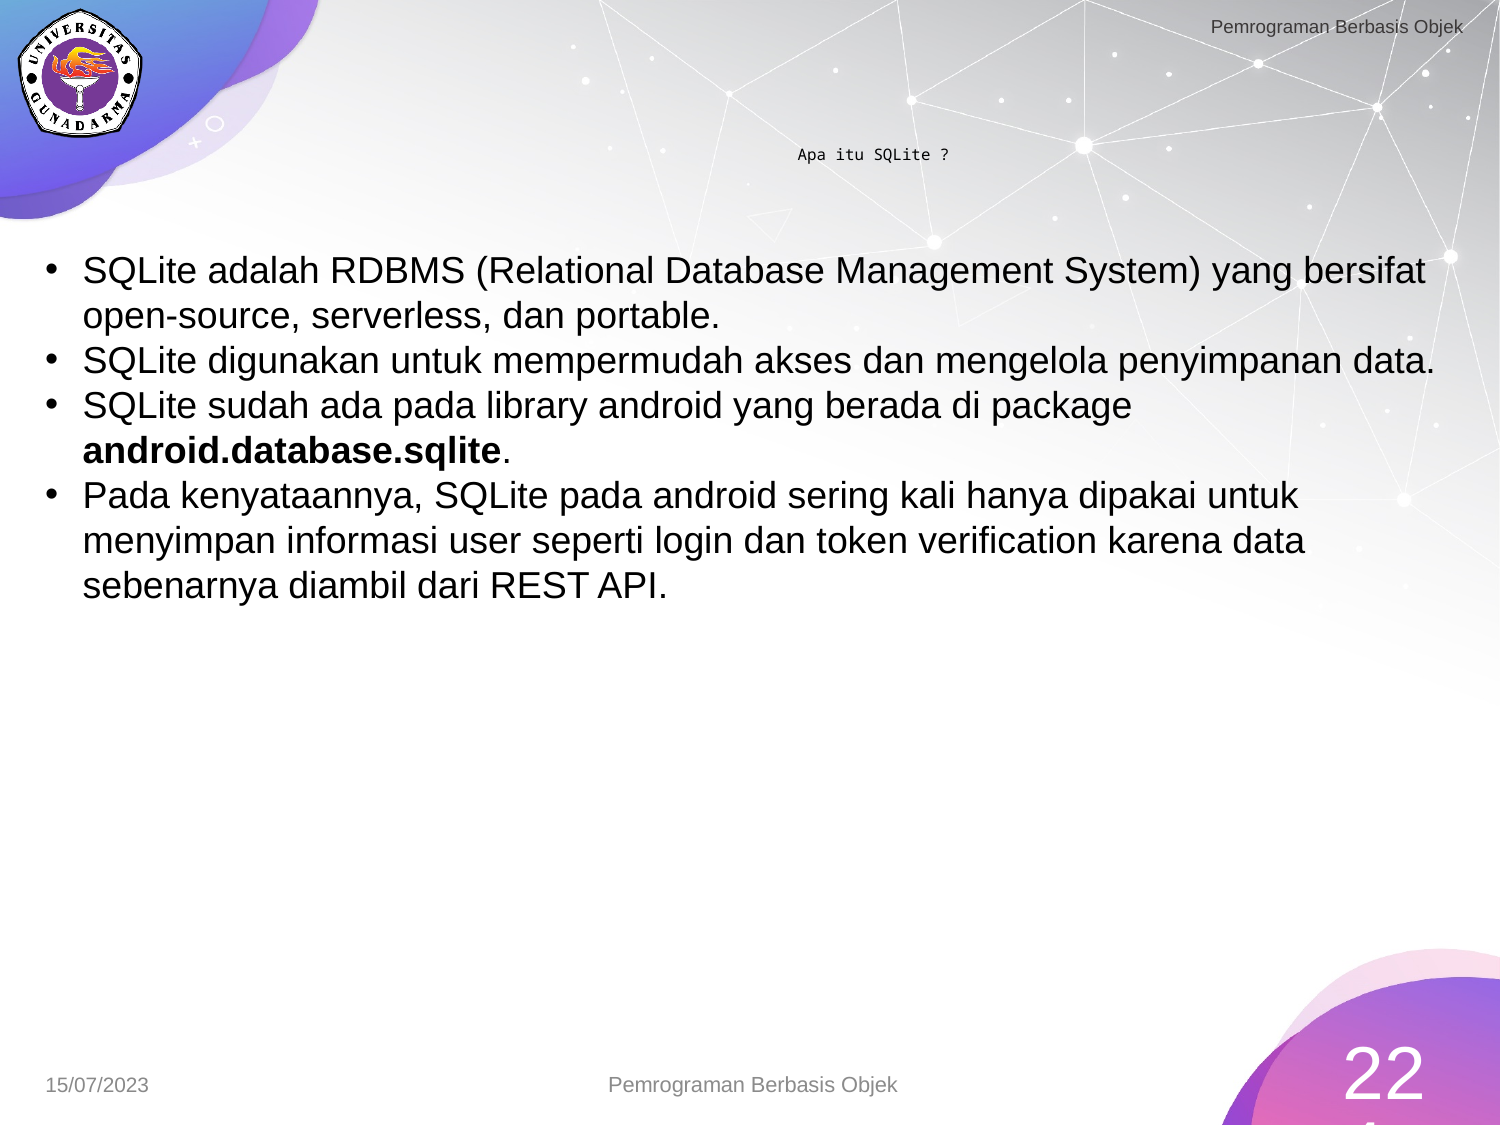

# Apa itu SQLite ?
SQLite adalah RDBMS (Relational Database Management System) yang bersifat open-source, serverless, dan portable.
SQLite digunakan untuk mempermudah akses dan mengelola penyimpanan data.
SQLite sudah ada pada library android yang berada di package android.database.sqlite.
Pada kenyataannya, SQLite pada android sering kali hanya dipakai untuk menyimpan informasi user seperti login dan token verification karena data sebenarnya diambil dari REST API.

224
Pemrograman Berbasis Objek
15/07/2023